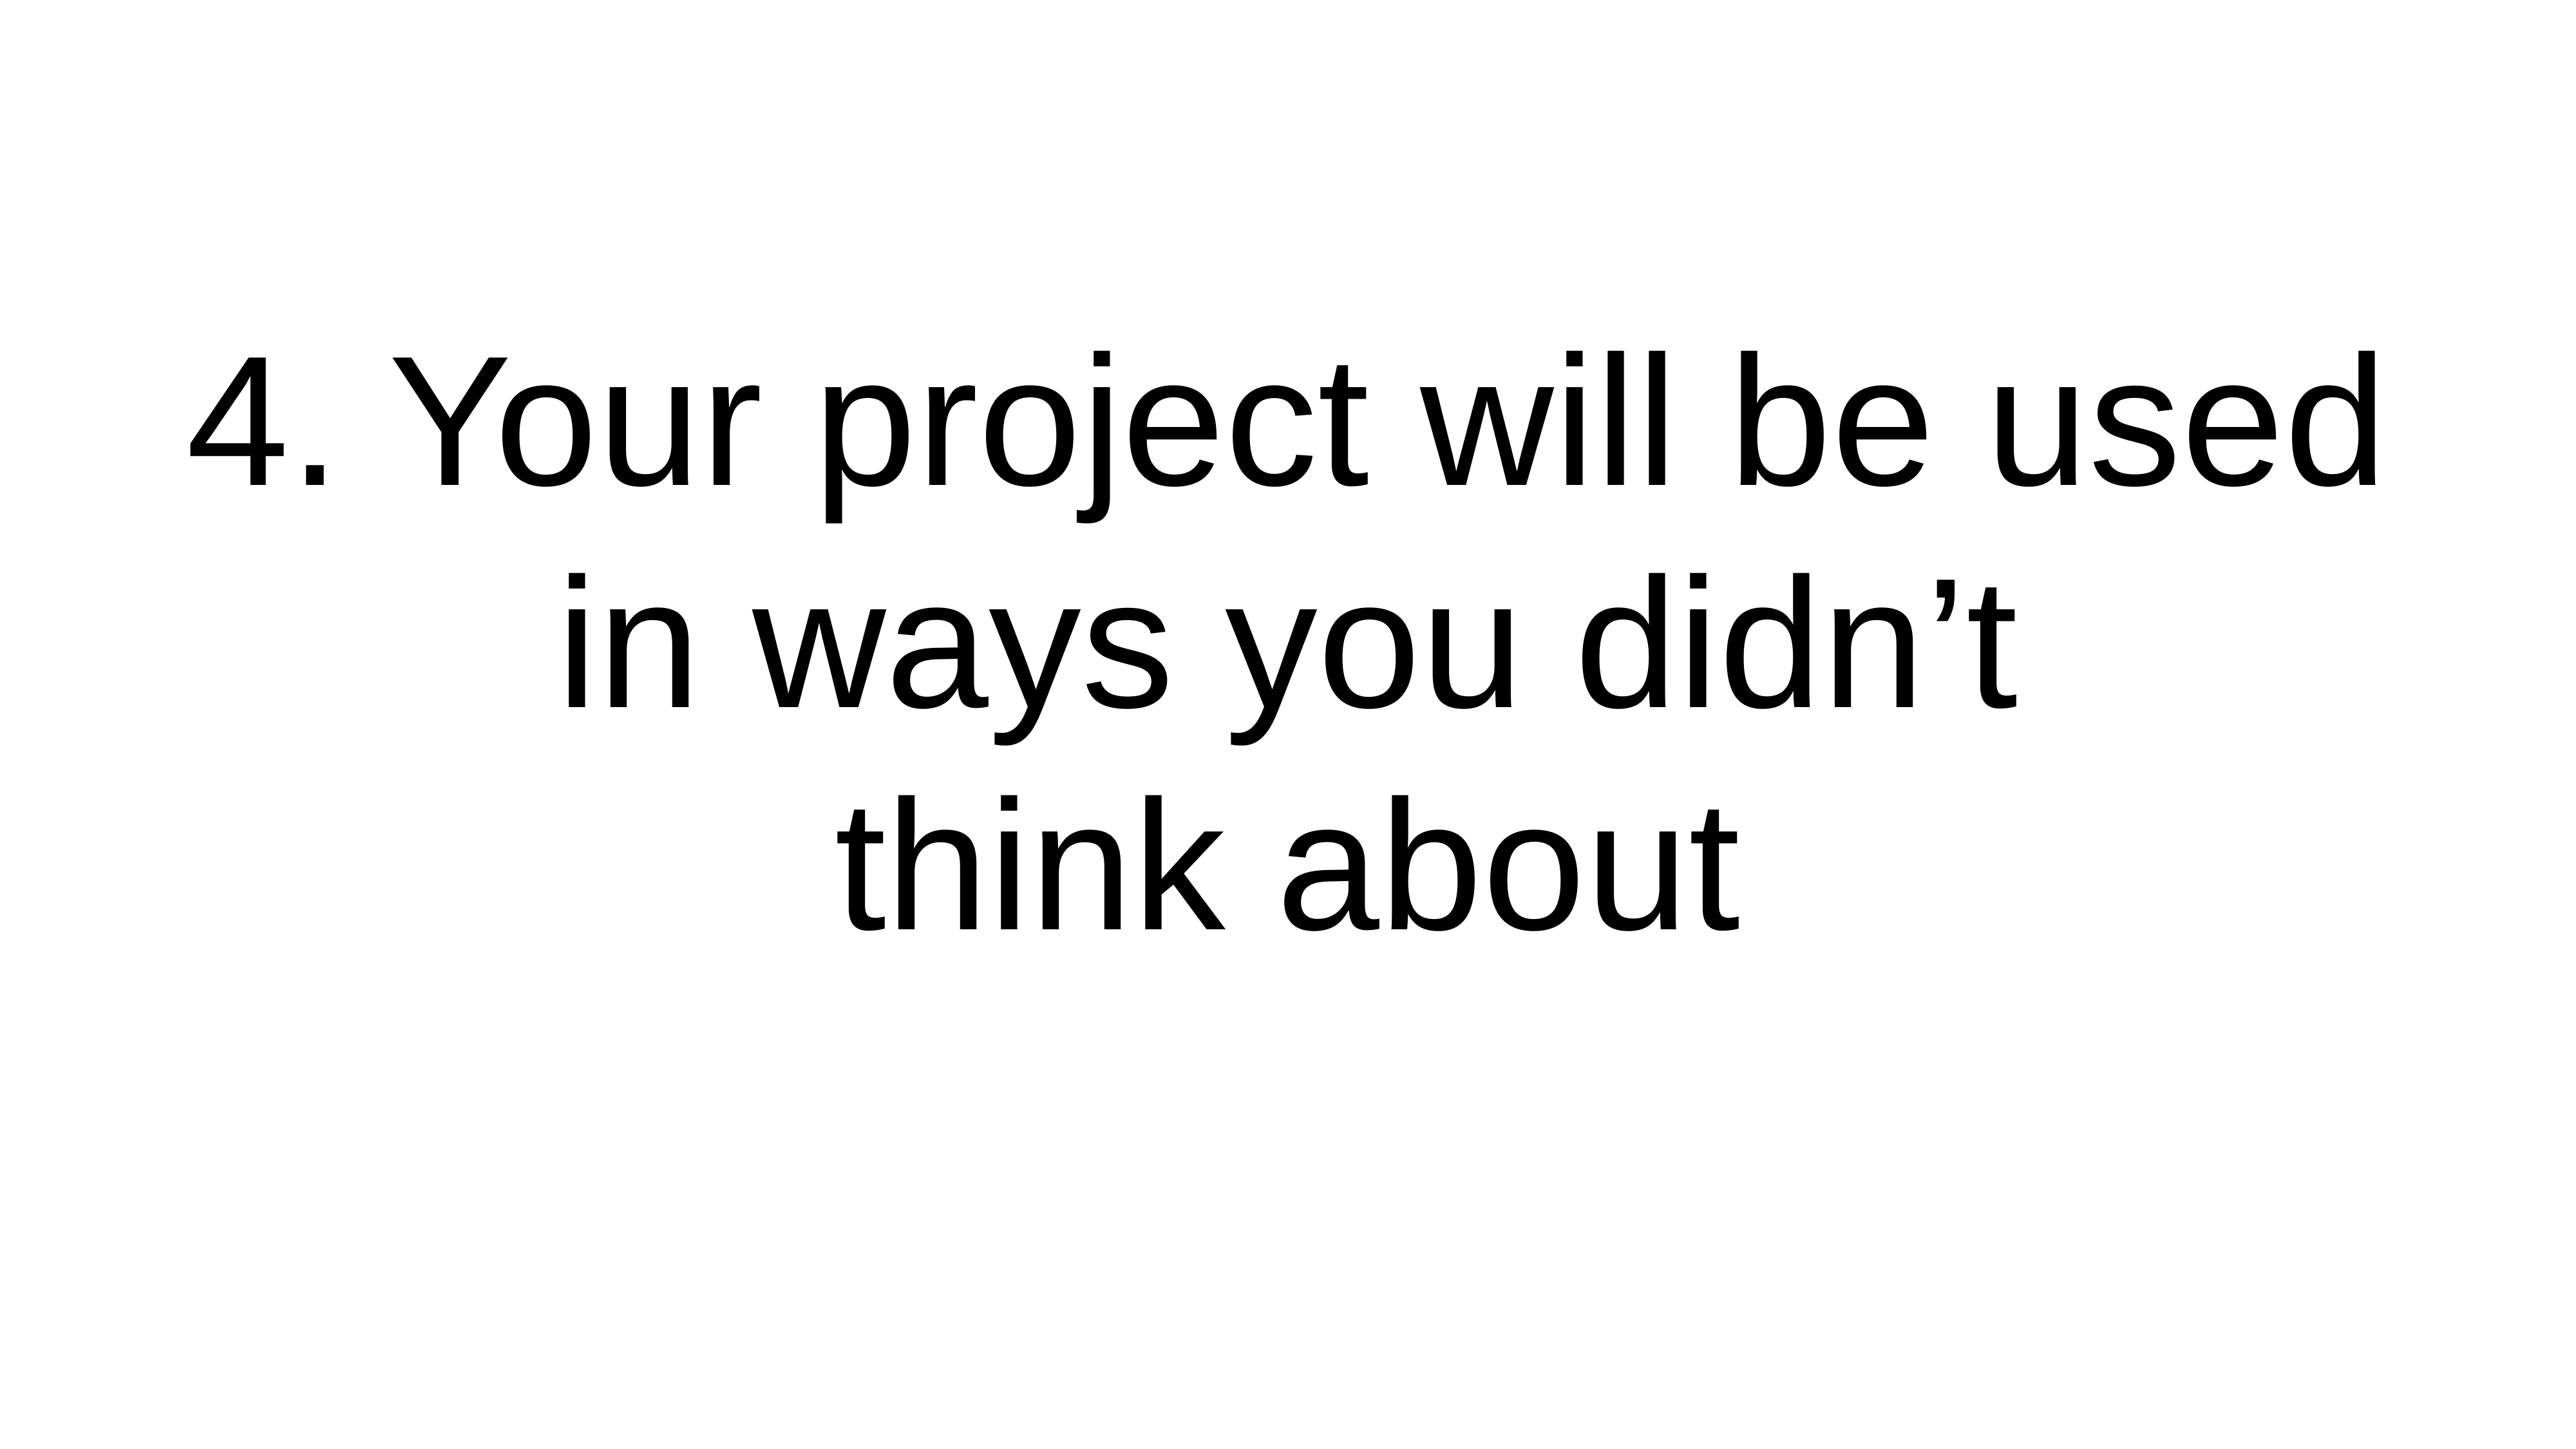

4. Your project will be used
in ways you didn’t
think about